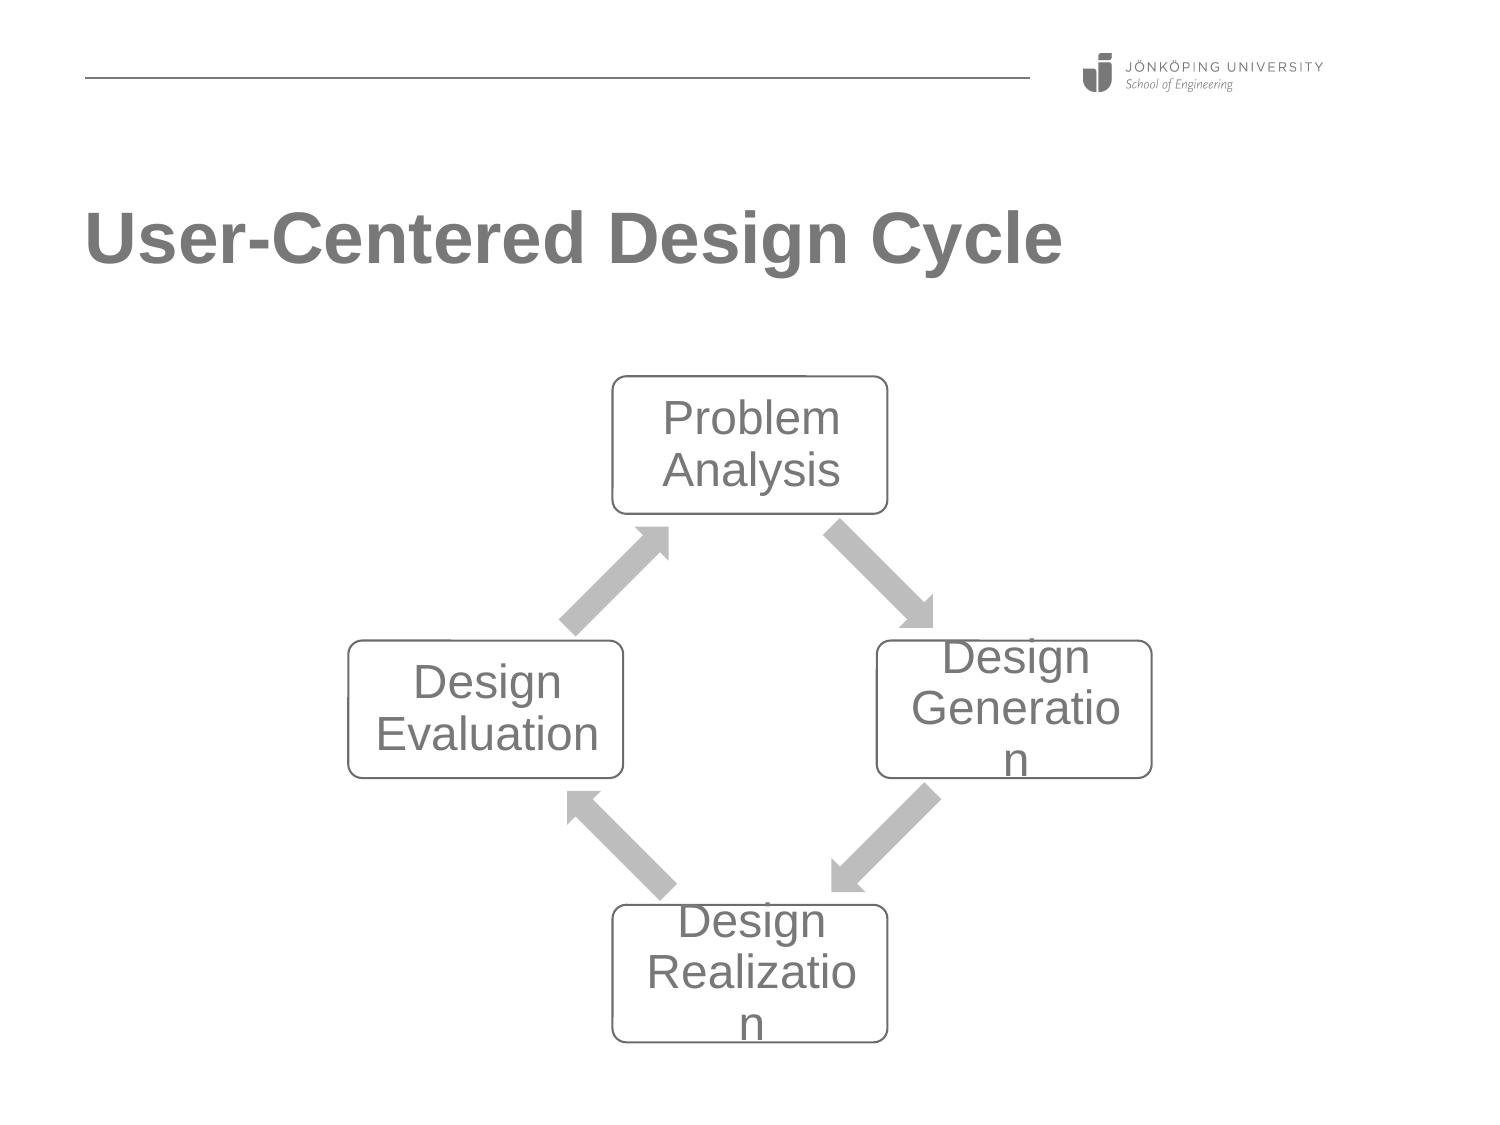

# User-Centered Design Cycle
Problem Analysis

Design Generation

Design Realization

Design Evaluation